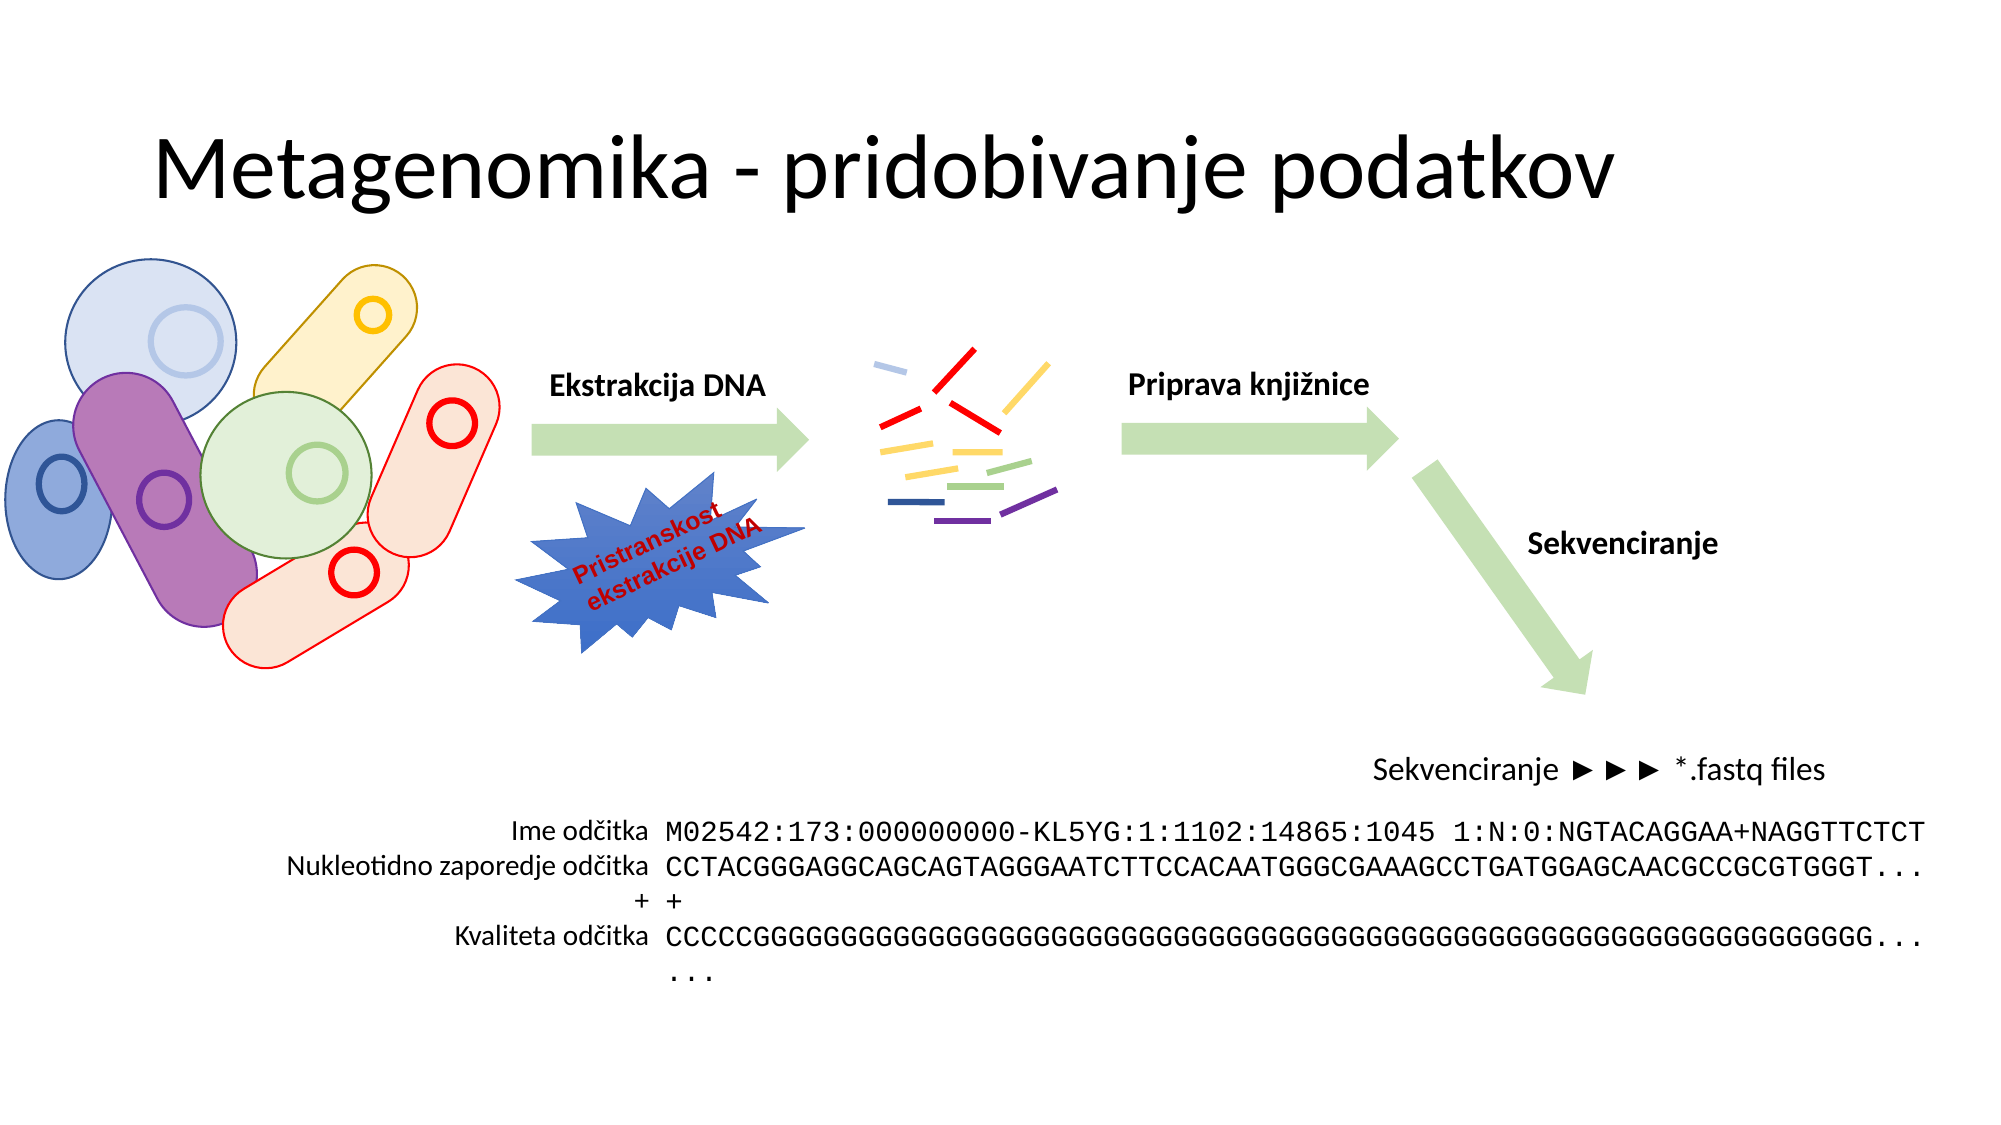

# Metagenomika - pridobivanje podatkov

Priprava knjižnice
Ekstrakcija DNA

Pristranskost ekstrakcije DNA
Sekvenciranje

Sekvenciranje ►►► *.fastq files
Ime odčitka
Nukleotidno zaporedje odčitka
+
Kvaliteta odčitka
M02542:173:000000000-KL5YG:1:1102:14865:1045 1:N:0:NGTACAGGAA+NAGGTTCTCT CCTACGGGAGGCAGCAGTAGGGAATCTTCCACAATGGGCGAAAGCCTGATGGAGCAACGCCGCGTGGGT...
+
CCCCCGGGGGGGGGGGGGGGGGGGGGGGGGGGGGGGGGGGGGGGGGGGGGGGGGGGGGGGGGGGGGGGG...
...